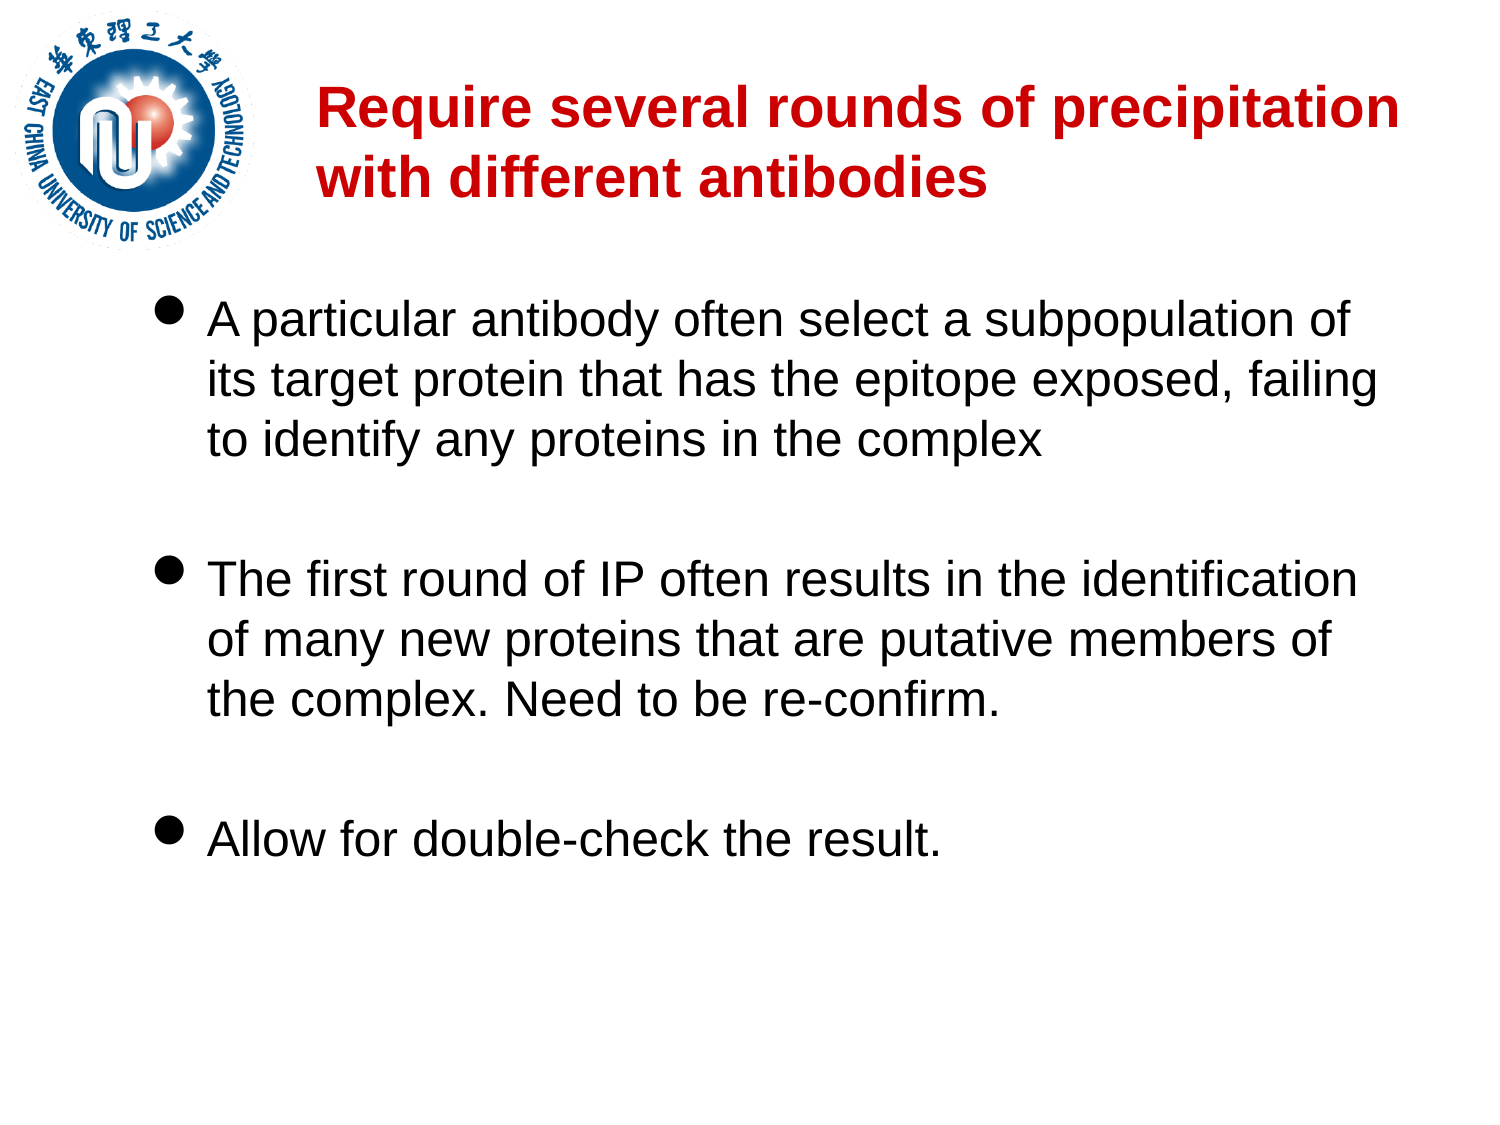

# Require several rounds of precipitation with different antibodies
A particular antibody often select a subpopulation of its target protein that has the epitope exposed, failing to identify any proteins in the complex

The first round of IP often results in the identification of many new proteins that are putative members of the complex. Need to be re-confirm.

Allow for double-check the result.